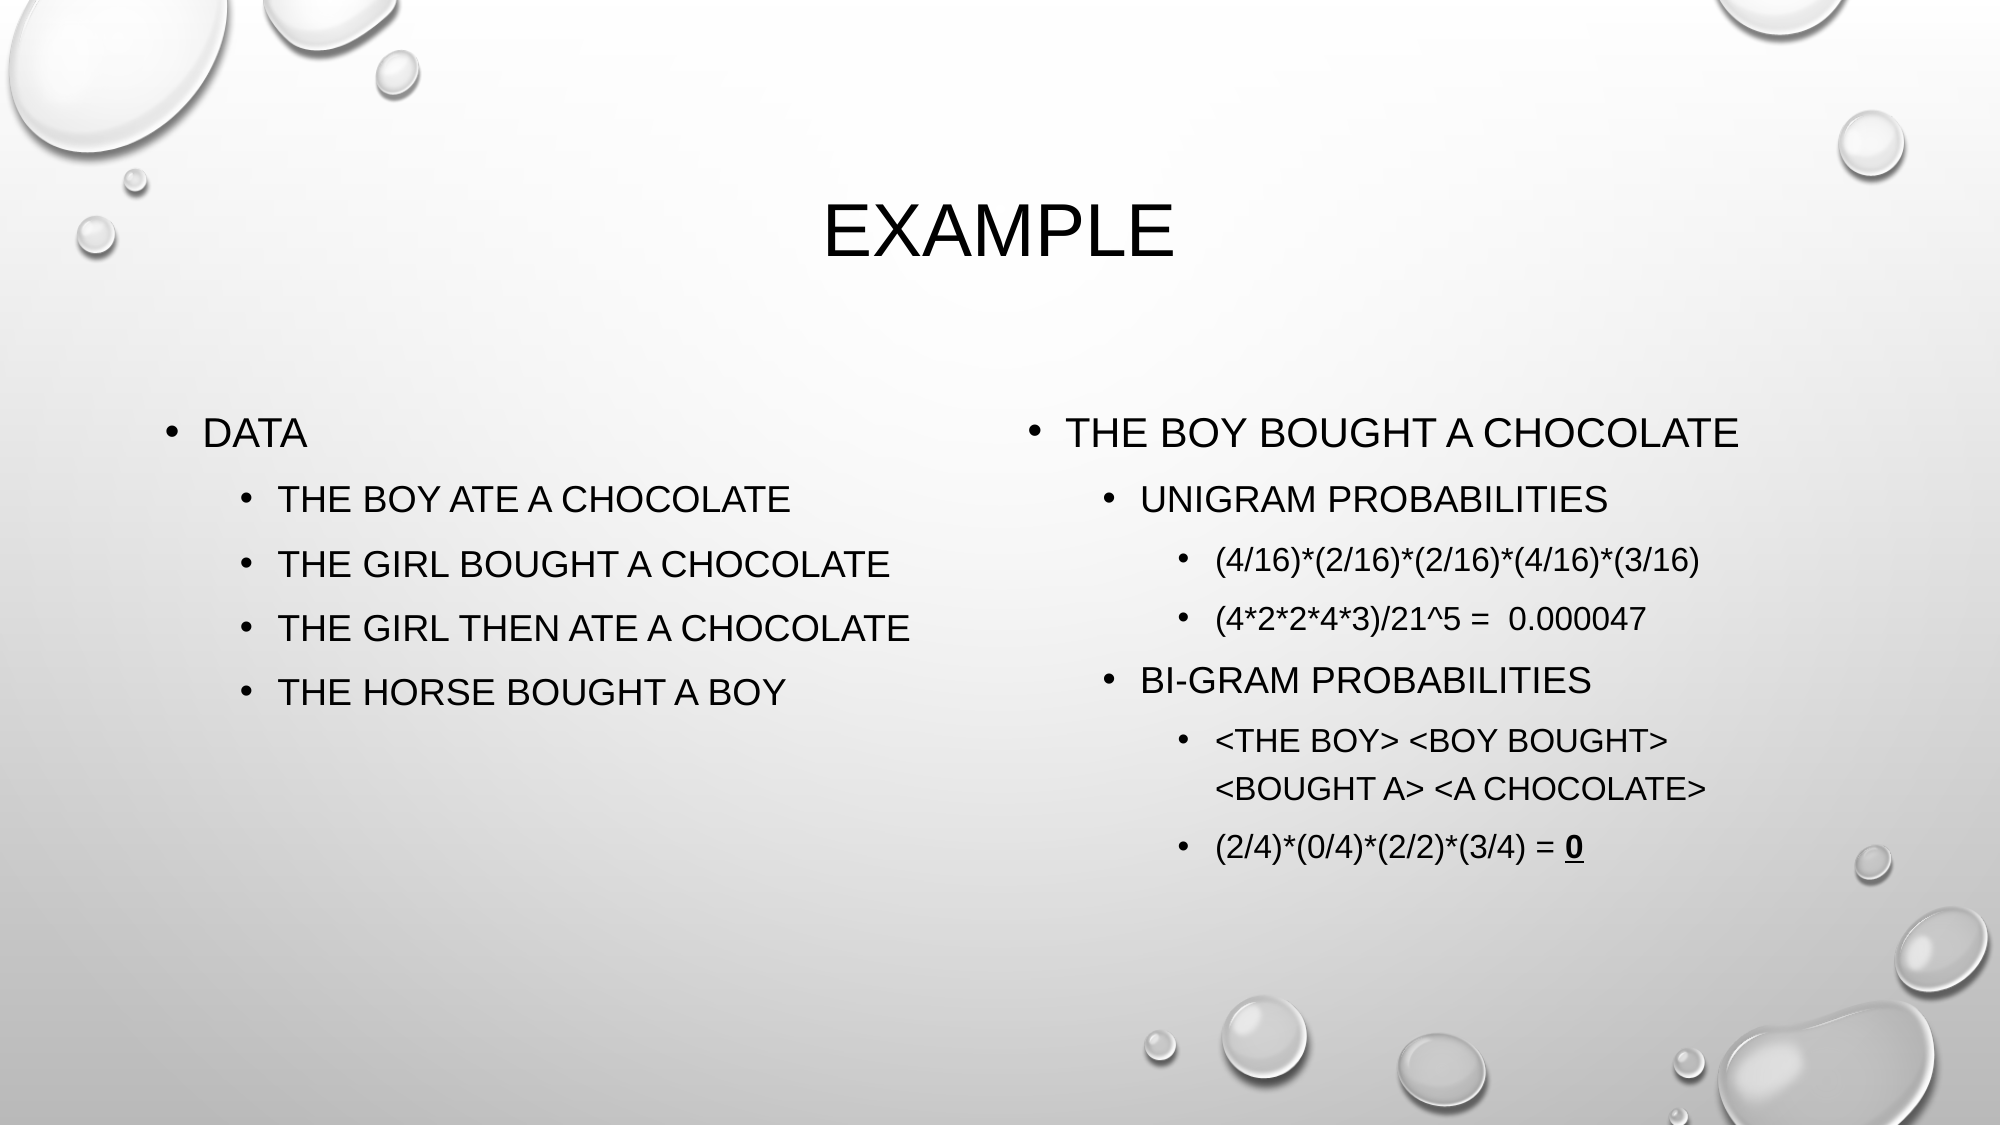

# Example
Data
The boy ate a chocolate
The girl bought a chocolate
The girl then ate a chocolate
The horse bought a boy

The boy bought a chocolate
Unigram Probabilities
(4/16)*(2/16)*(2/16)*(4/16)*(3/16)
(4*2*2*4*3)/21^5 =  0.000047
Bi-gram Probabilities
<The boy> <boy bought> <bought a> <a chocolate>
(2/4)*(0/4)*(2/2)*(3/4) = 0